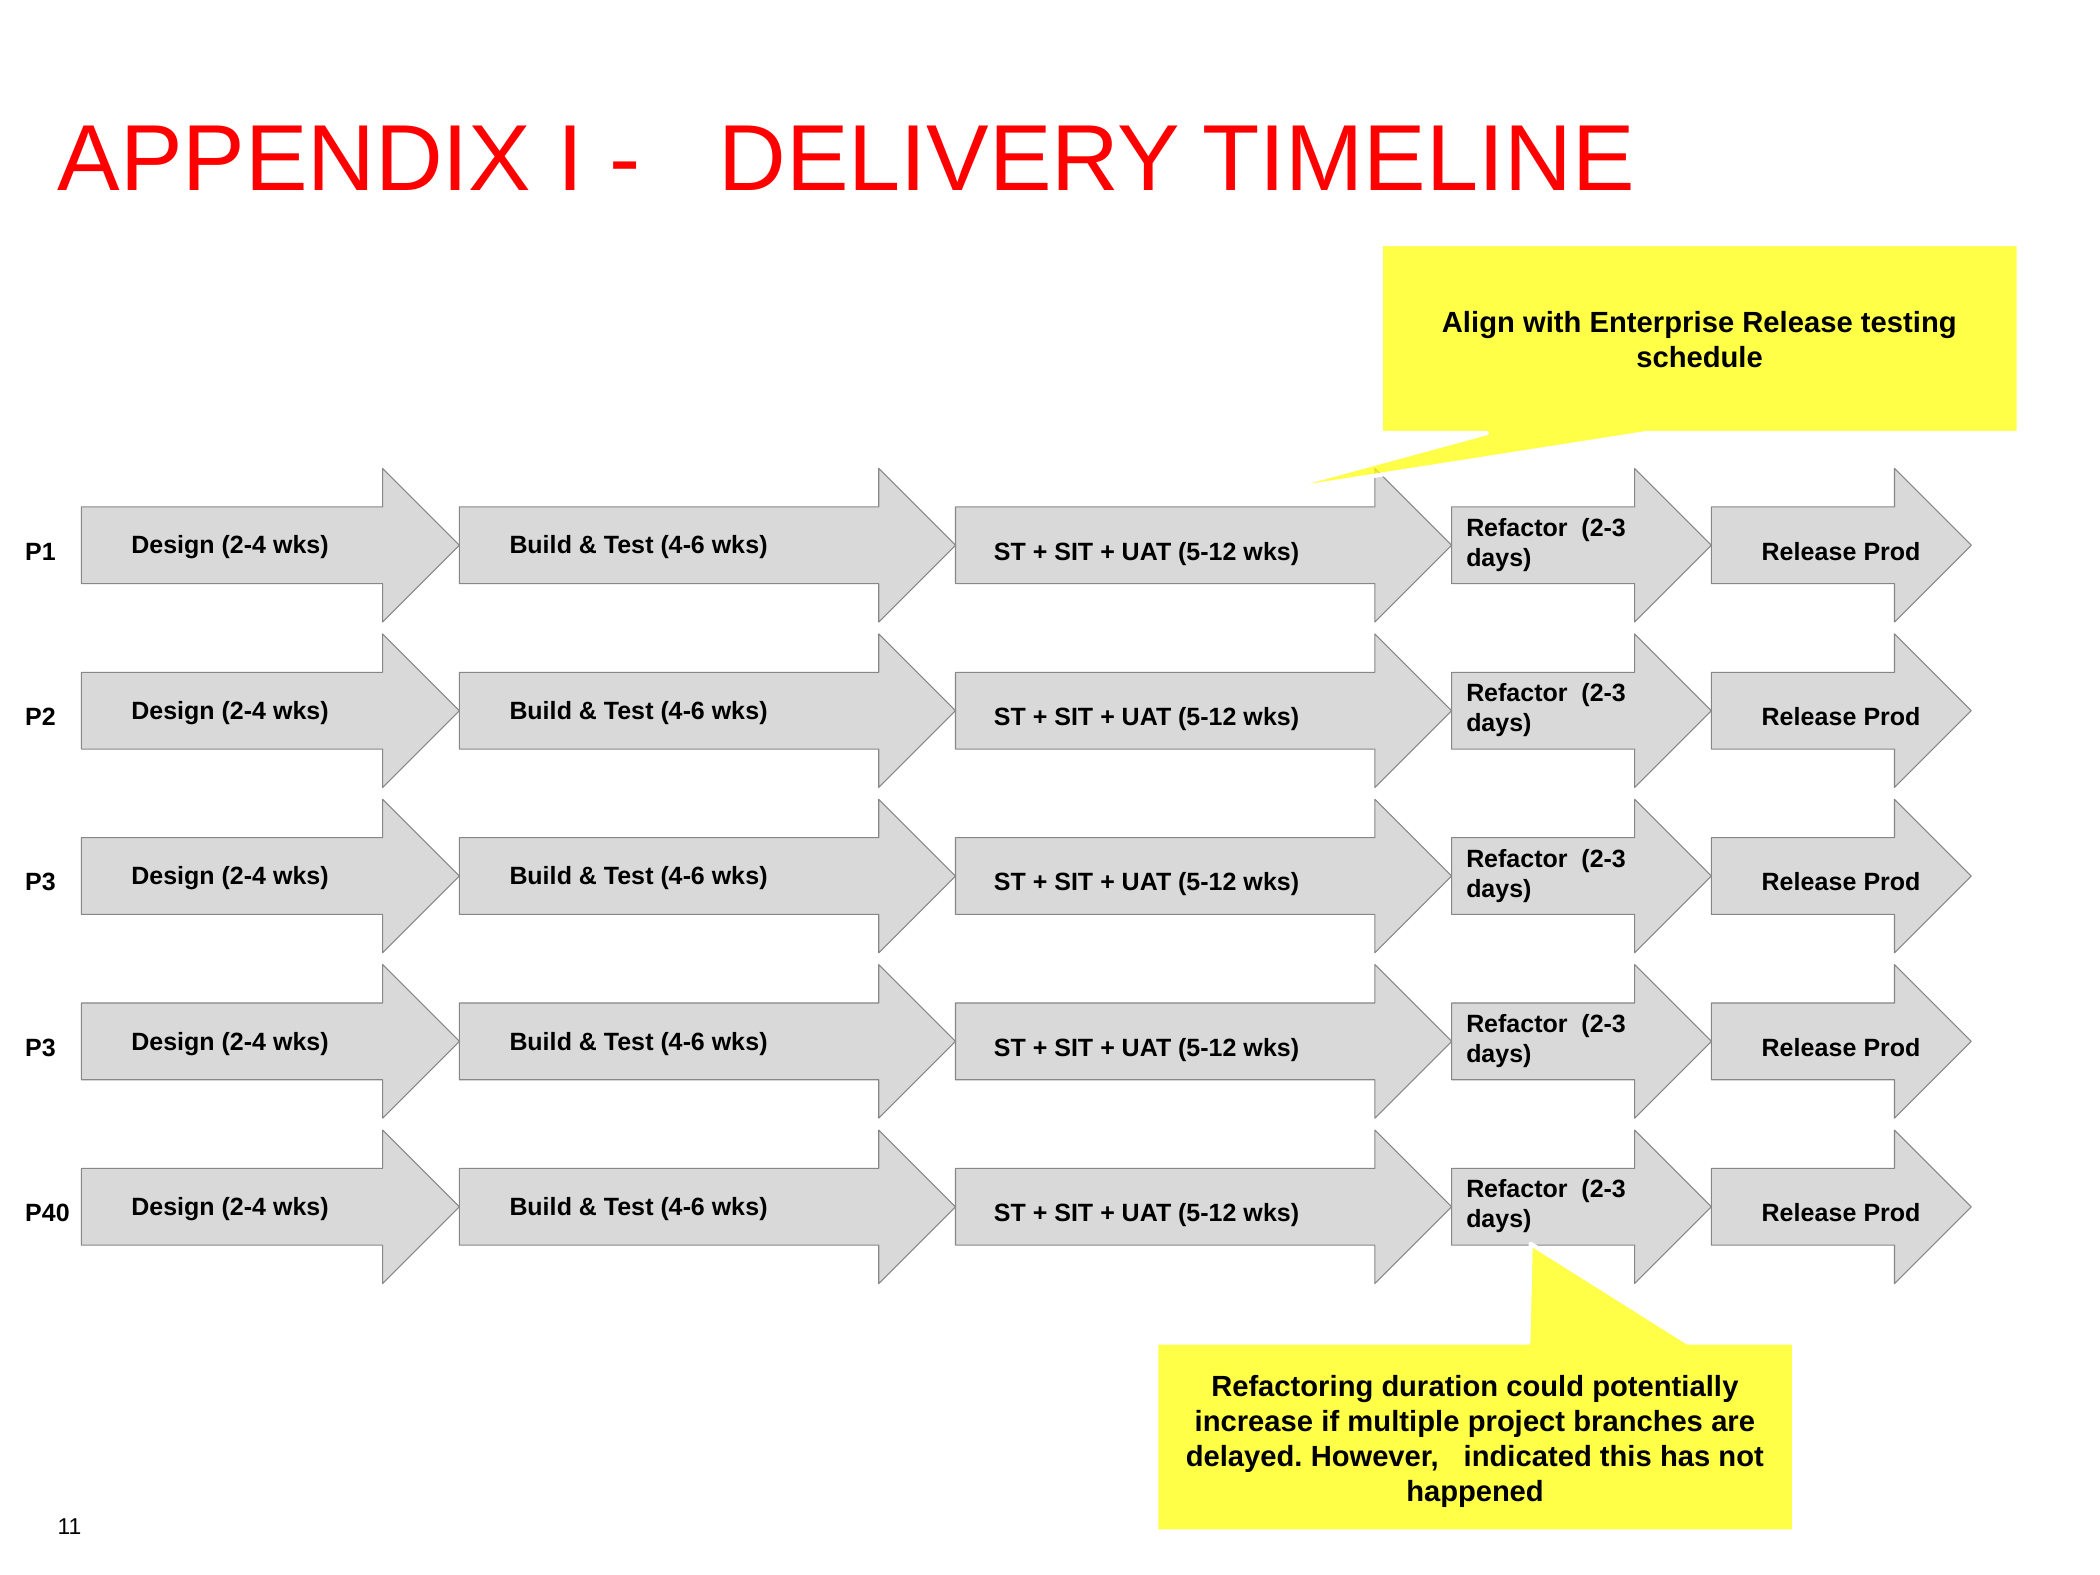

# Appendix I -   delivery timeline
Align with Enterprise Release testing schedule

Refactor  (2-3 days)
Design (2-4 wks)
Build & Test (4-6 wks)
P1
ST + SIT + UAT (5-12 wks)
Release Prod

Refactor  (2-3 days)
Design (2-4 wks)
Build & Test (4-6 wks)
P2
ST + SIT + UAT (5-12 wks)
Release Prod

Refactor  (2-3 days)
Design (2-4 wks)
Build & Test (4-6 wks)
P3
ST + SIT + UAT (5-12 wks)
Release Prod

Refactor  (2-3 days)
Design (2-4 wks)
Build & Test (4-6 wks)
P3
ST + SIT + UAT (5-12 wks)
Release Prod

Refactor  (2-3 days)
Design (2-4 wks)
Build & Test (4-6 wks)
P40
ST + SIT + UAT (5-12 wks)
Release Prod
Refactoring duration could potentially increase if multiple project branches are delayed. However,   indicated this has not happened
11